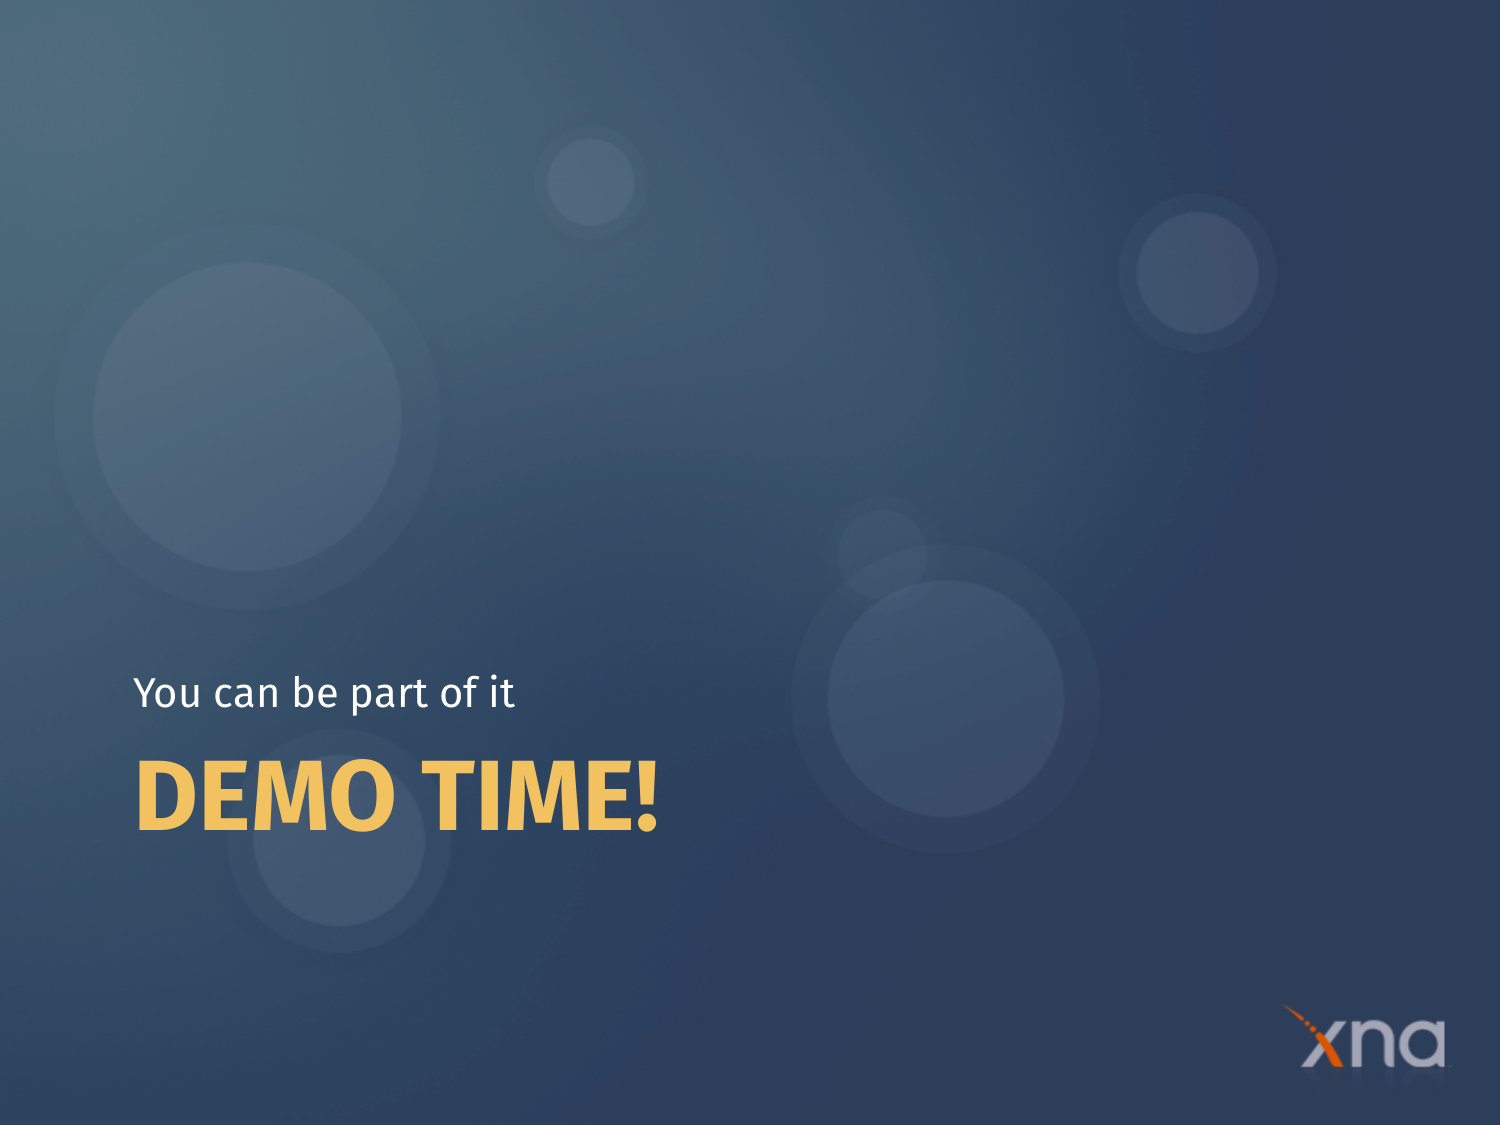

You can be part of it
# Demo time!